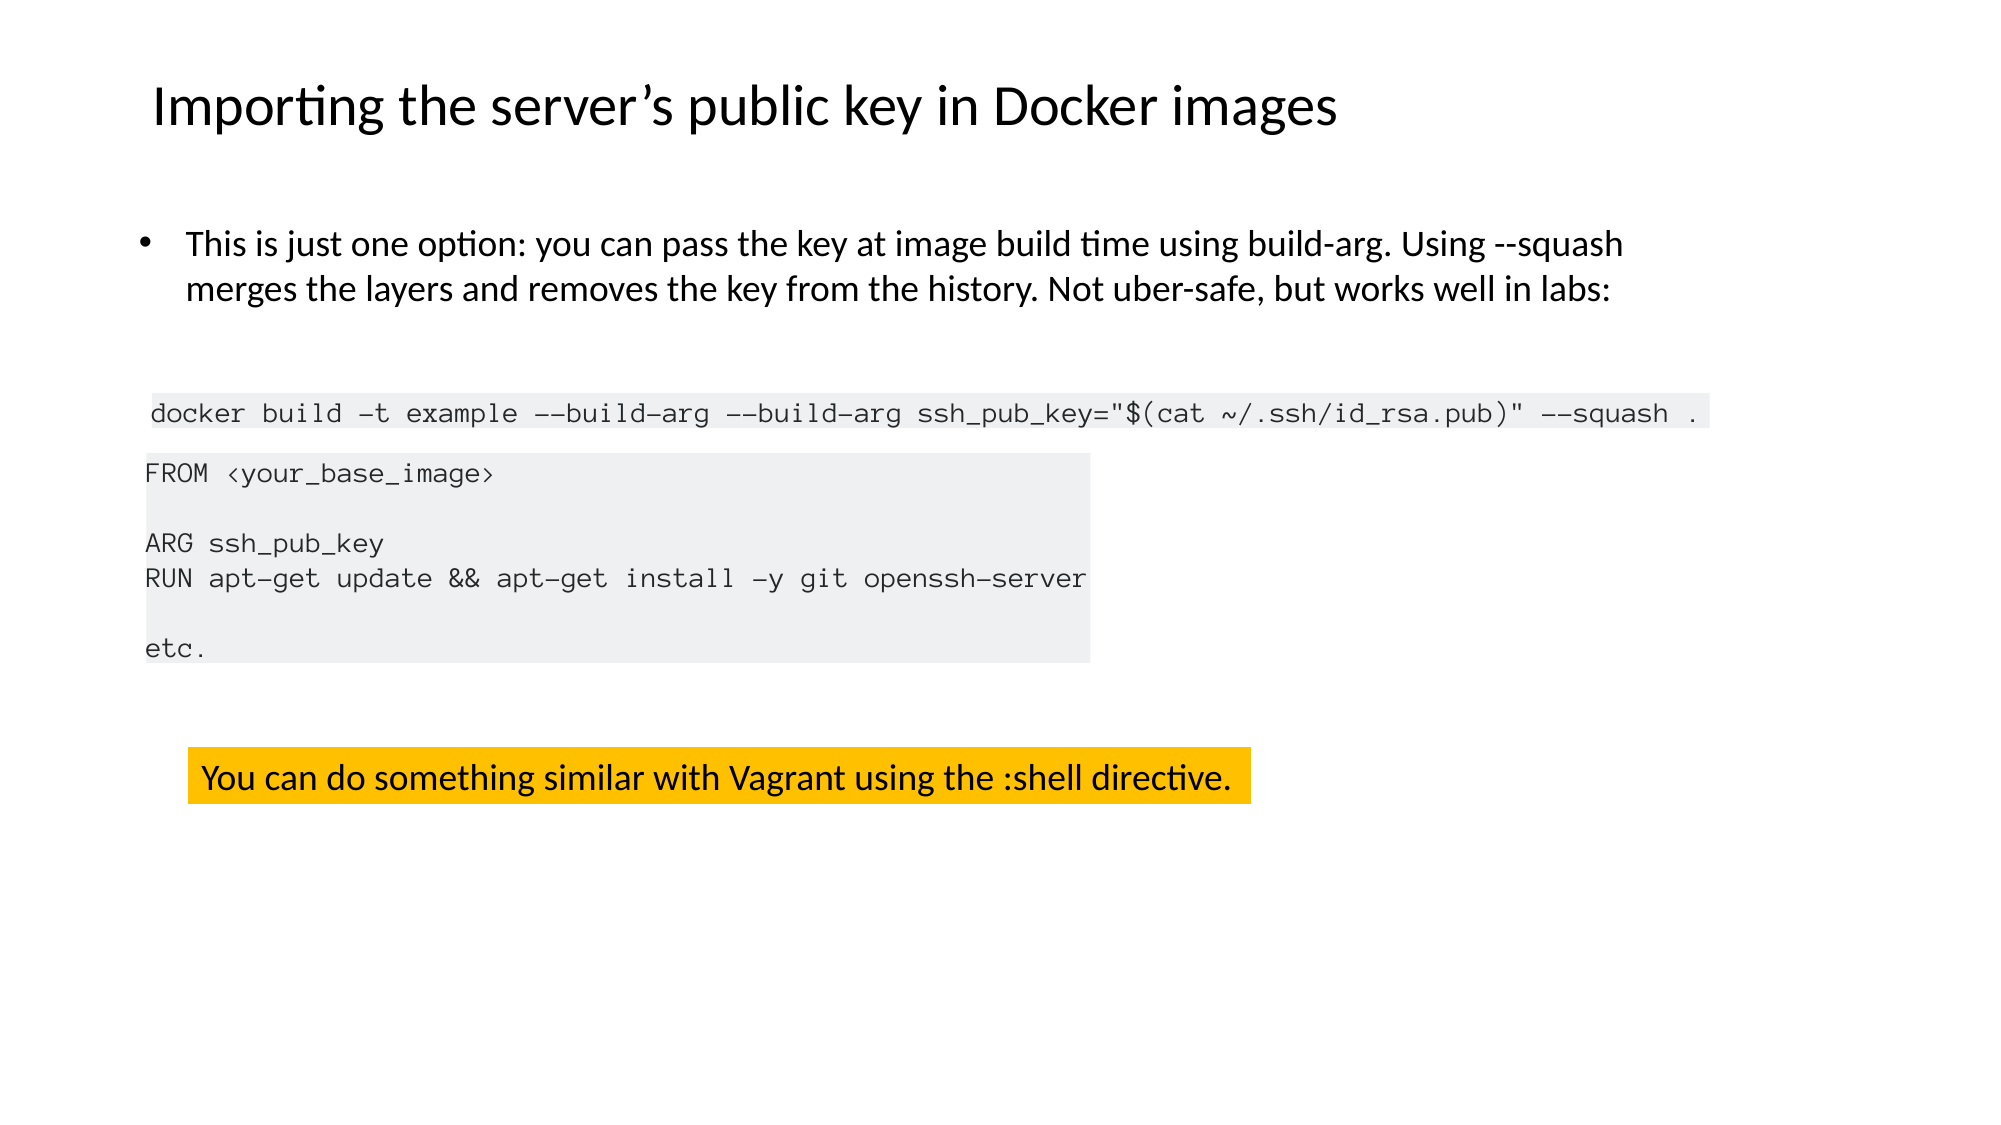

# Importing the server’s public key in Docker images
This is just one option: you can pass the key at image build time using build-arg. Using --squash merges the layers and removes the key from the history. Not uber-safe, but works well in labs:
docker build -t example --build-arg --build-arg ssh_pub_key="$(cat ~/.ssh/id_rsa.pub)" --squash .
FROM <your_base_image>

ARG ssh_pub_key
RUN apt-get update && apt-get install -y git openssh-server

etc.
You can do something similar with Vagrant using the :shell directive.